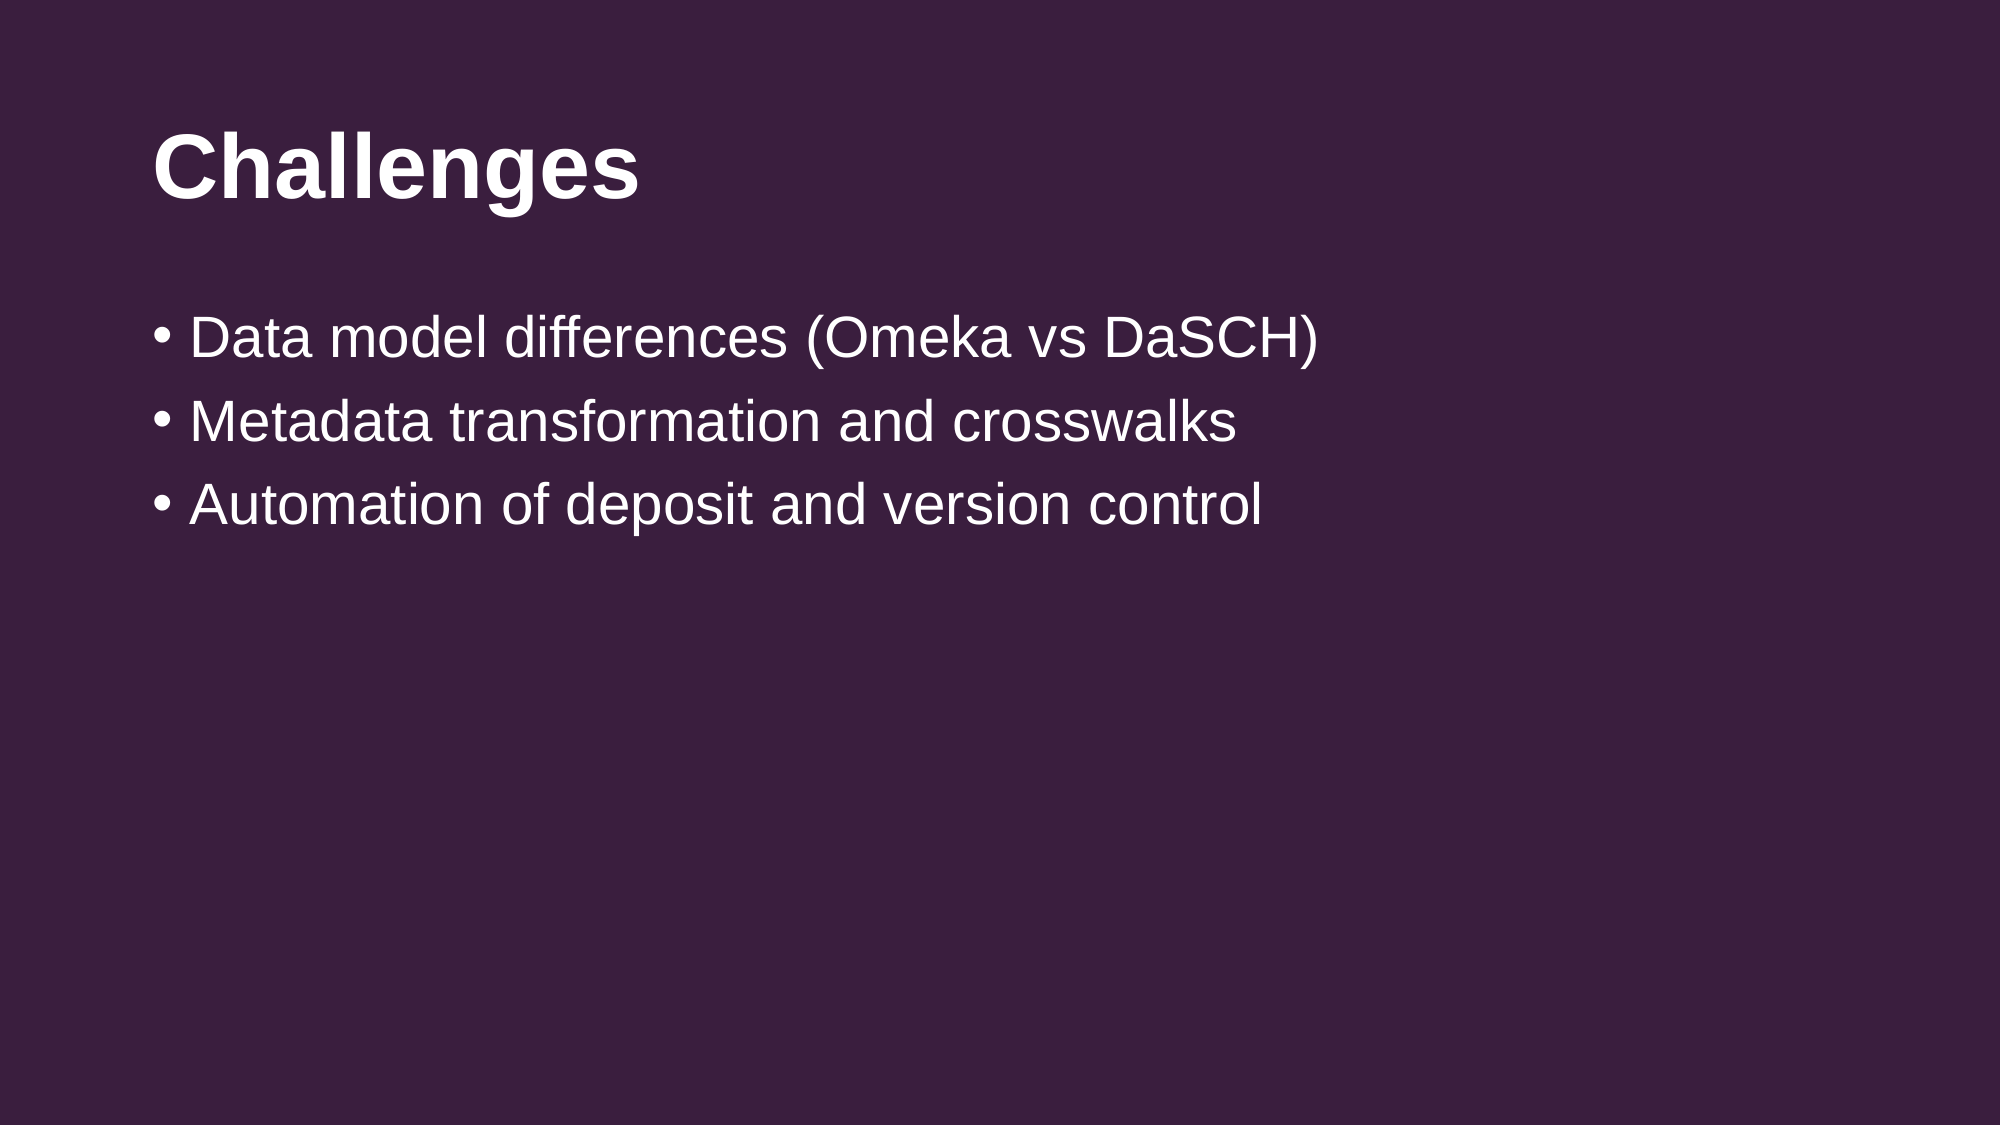

# Challenges
Data model differences (Omeka vs DaSCH)
Metadata transformation and crosswalks
Automation of deposit and version control